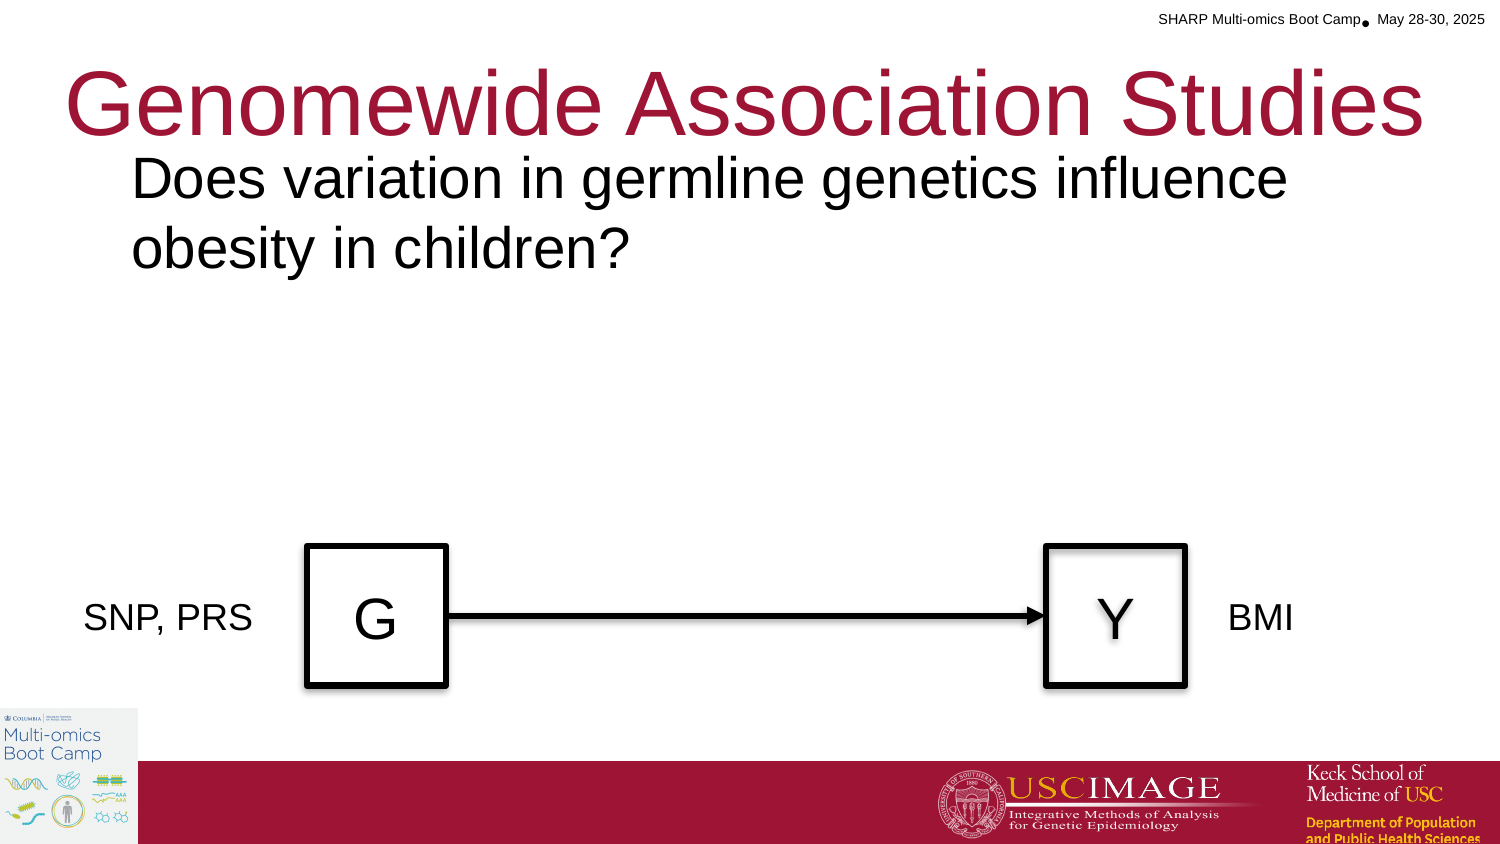

# Genomewide Association Studies
Does variation in germline genetics influence obesity in children?
G
Y
SNP, PRS
BMI